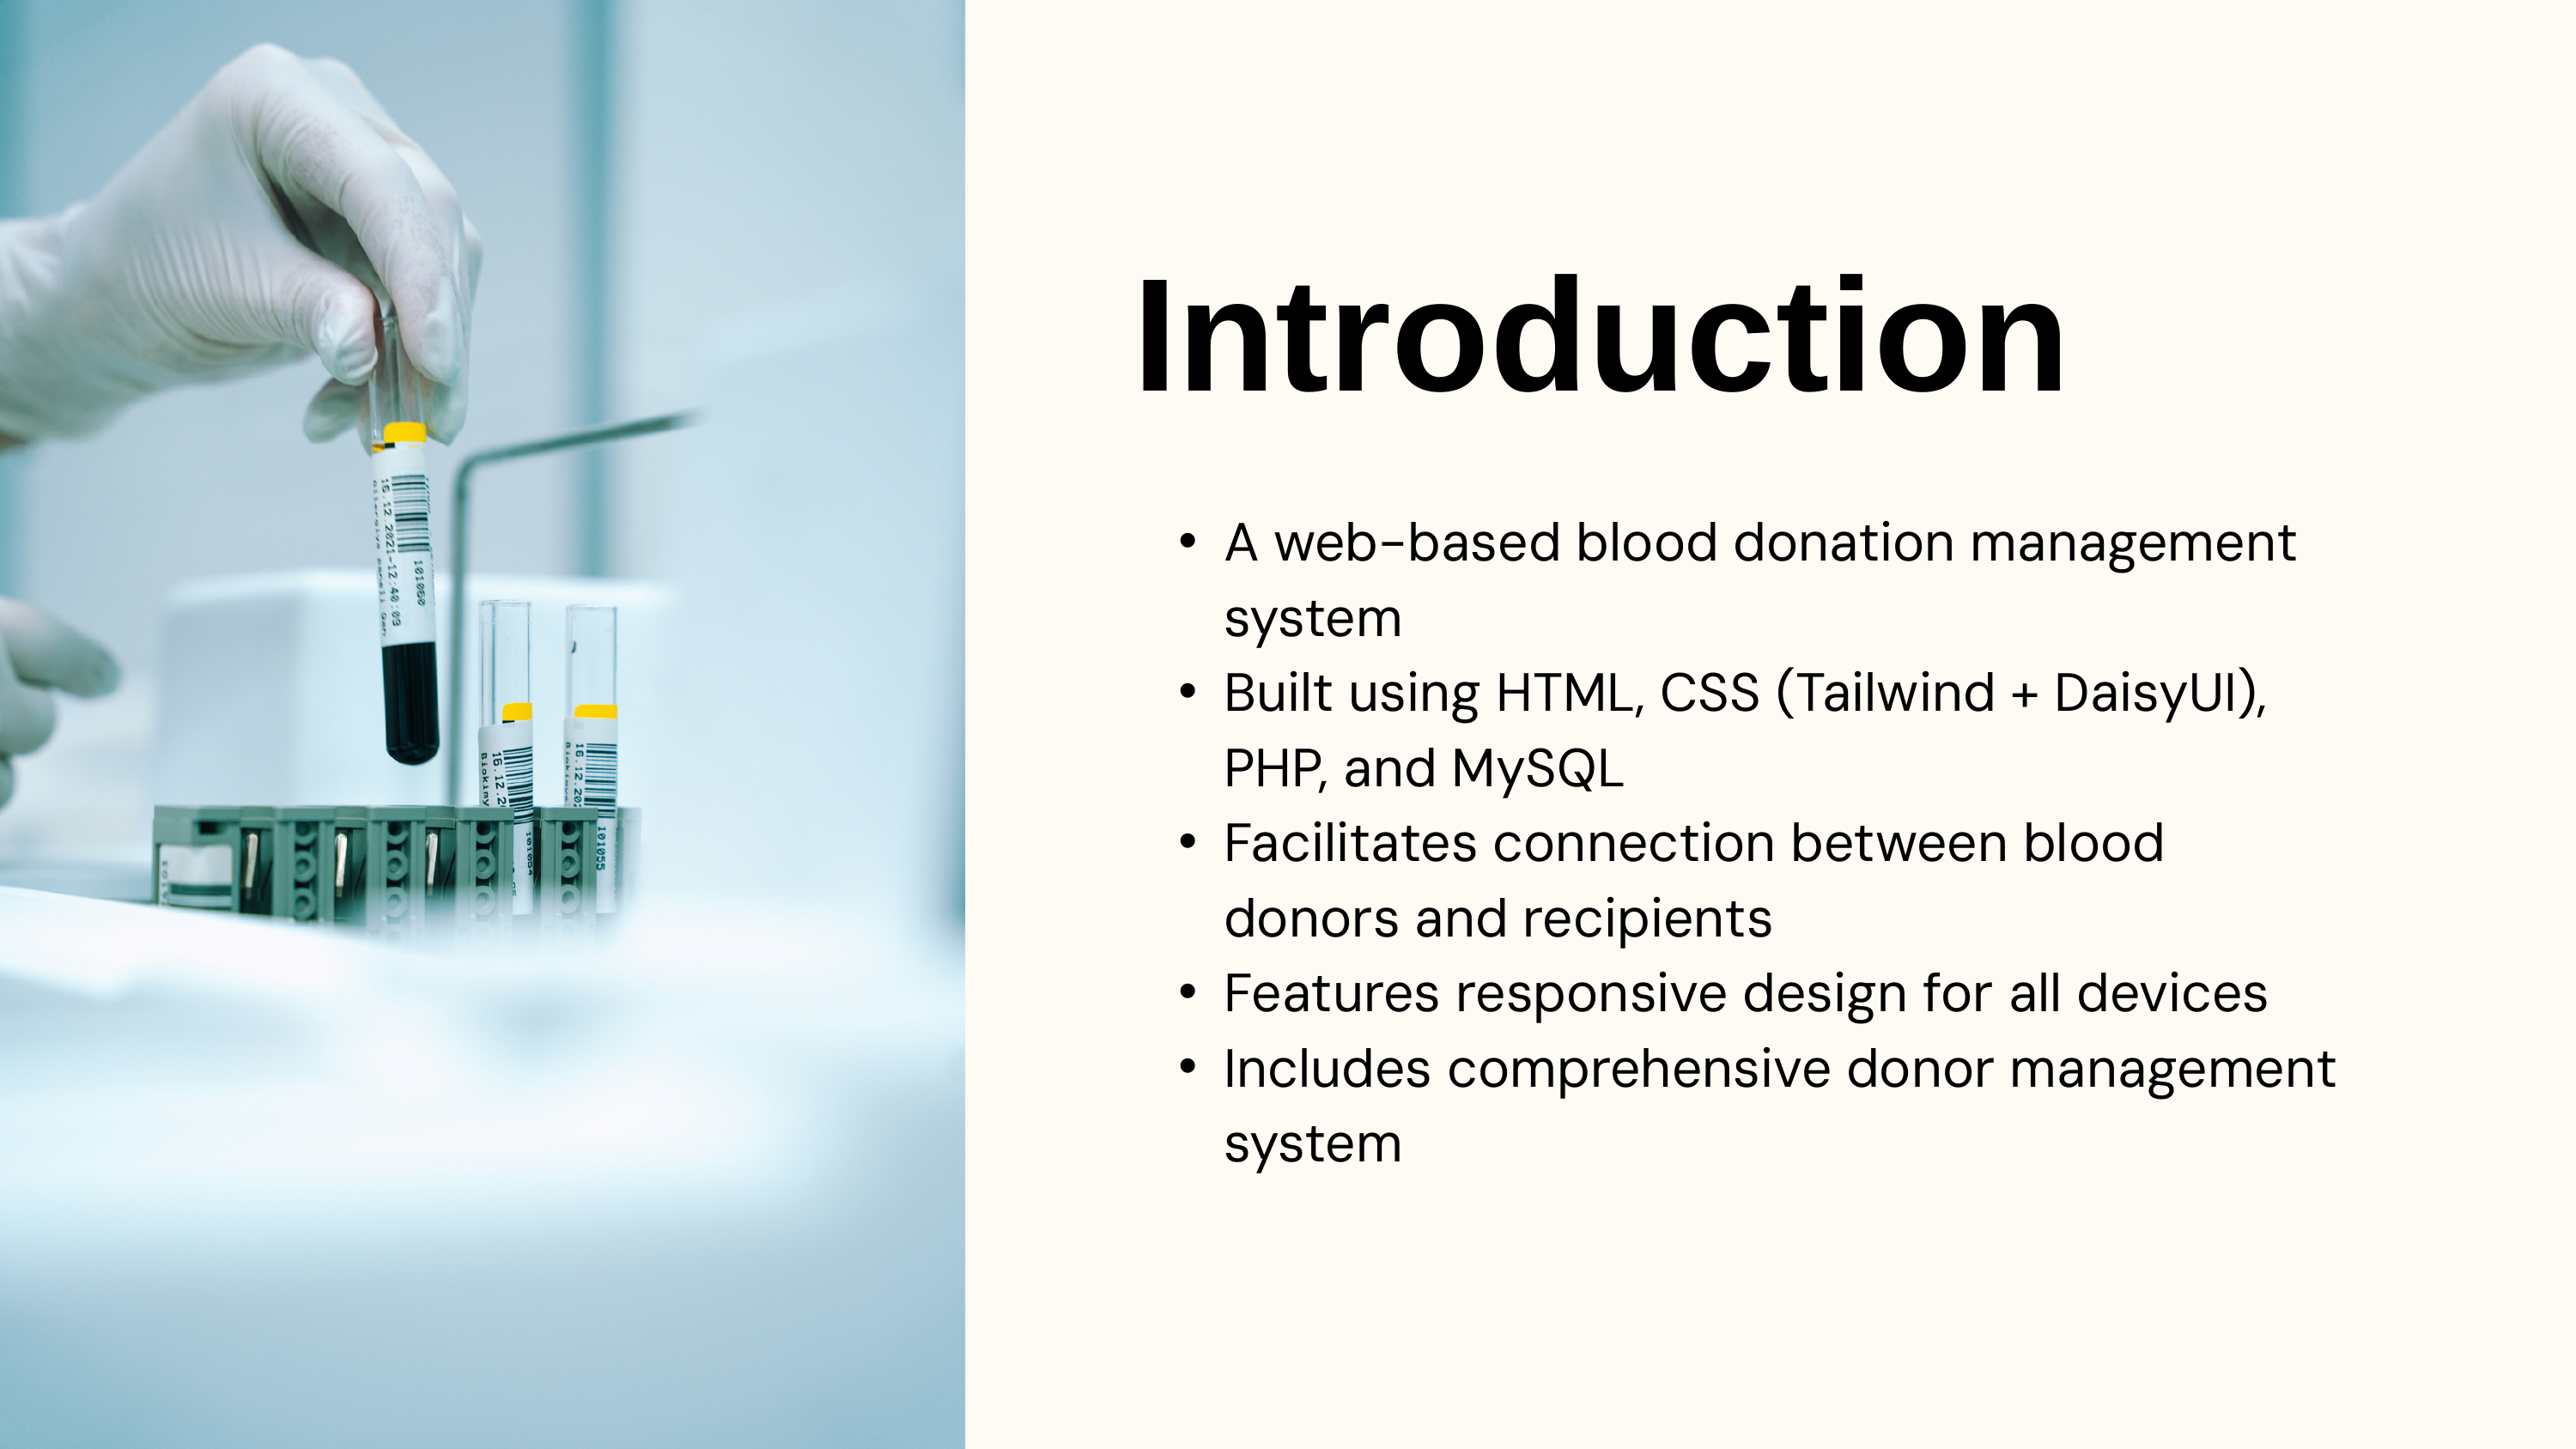

Introduction
A web-based blood donation management system
Built using HTML, CSS (Tailwind + DaisyUI), PHP, and MySQL
Facilitates connection between blood donors and recipients
Features responsive design for all devices
Includes comprehensive donor management system